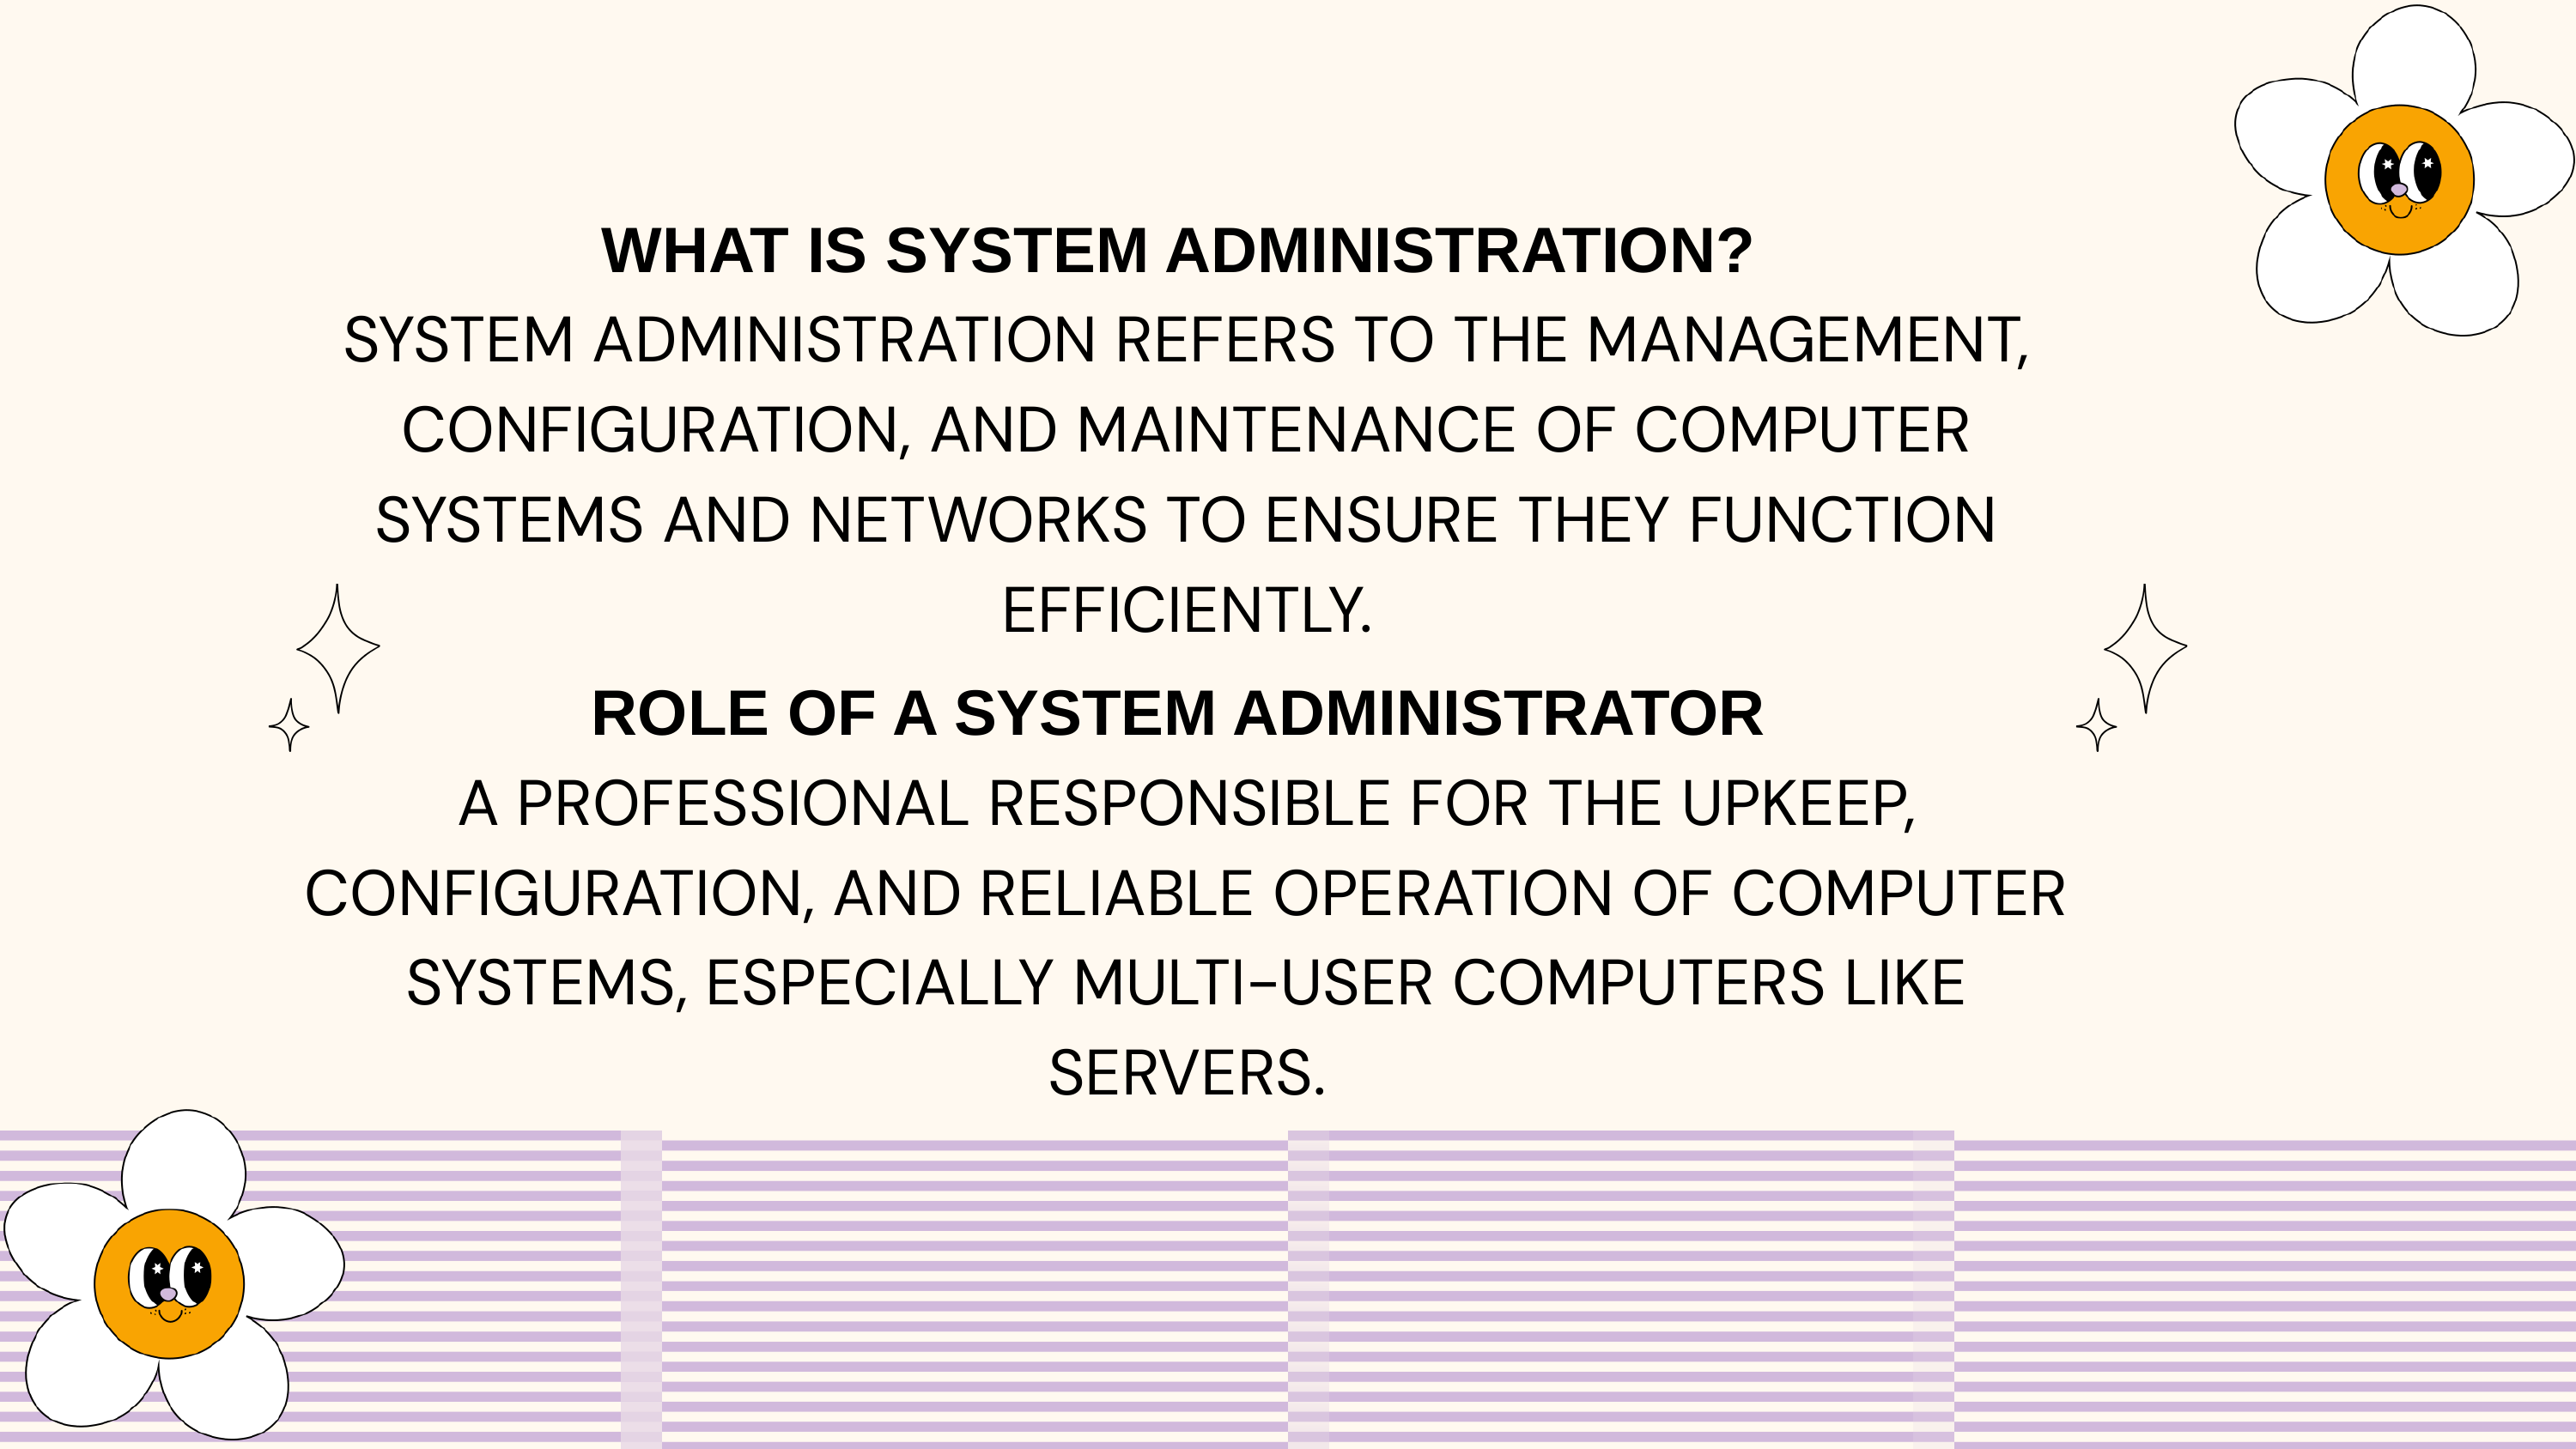

WHAT IS SYSTEM ADMINISTRATION?
SYSTEM ADMINISTRATION REFERS TO THE MANAGEMENT,
CONFIGURATION, AND MAINTENANCE OF COMPUTER SYSTEMS AND NETWORKS TO ENSURE THEY FUNCTION EFFICIENTLY.

ROLE OF A SYSTEM ADMINISTRATOR
A PROFESSIONAL RESPONSIBLE FOR THE UPKEEP, CONFIGURATION, AND RELIABLE OPERATION OF COMPUTER SYSTEMS, ESPECIALLY MULTI-USER COMPUTERS LIKE SERVERS.